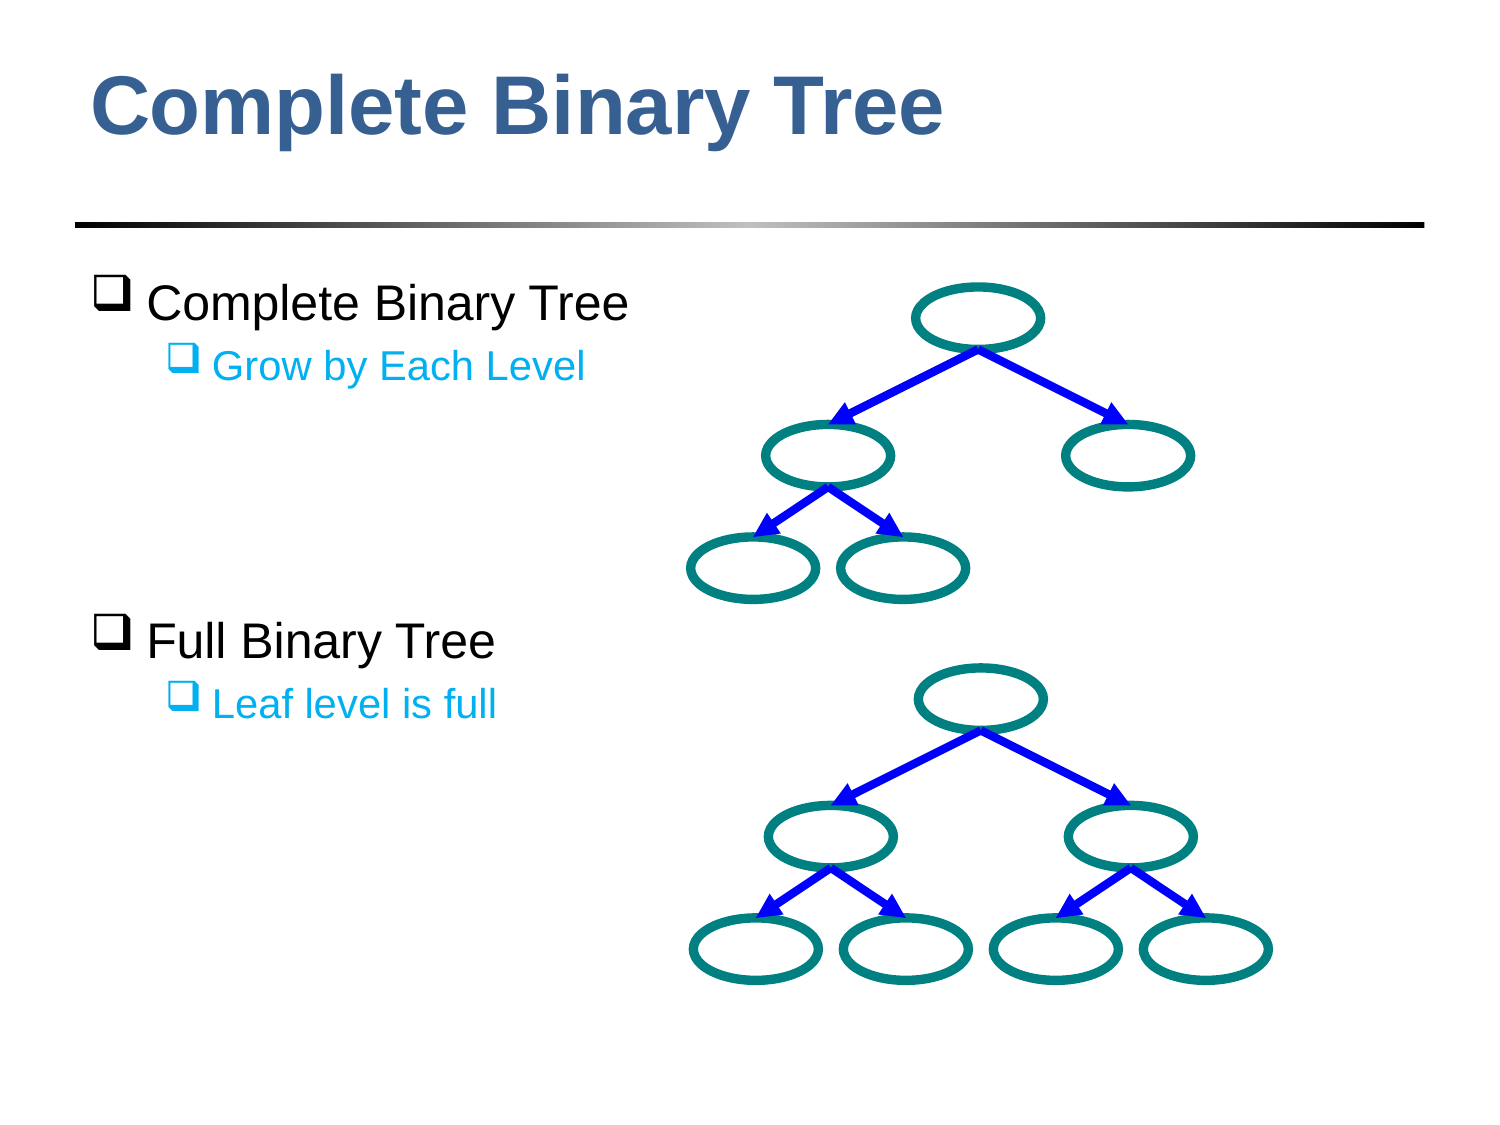

# Complete Binary Tree
Complete Binary Tree
Grow by Each Level

Full Binary Tree
Leaf level is full